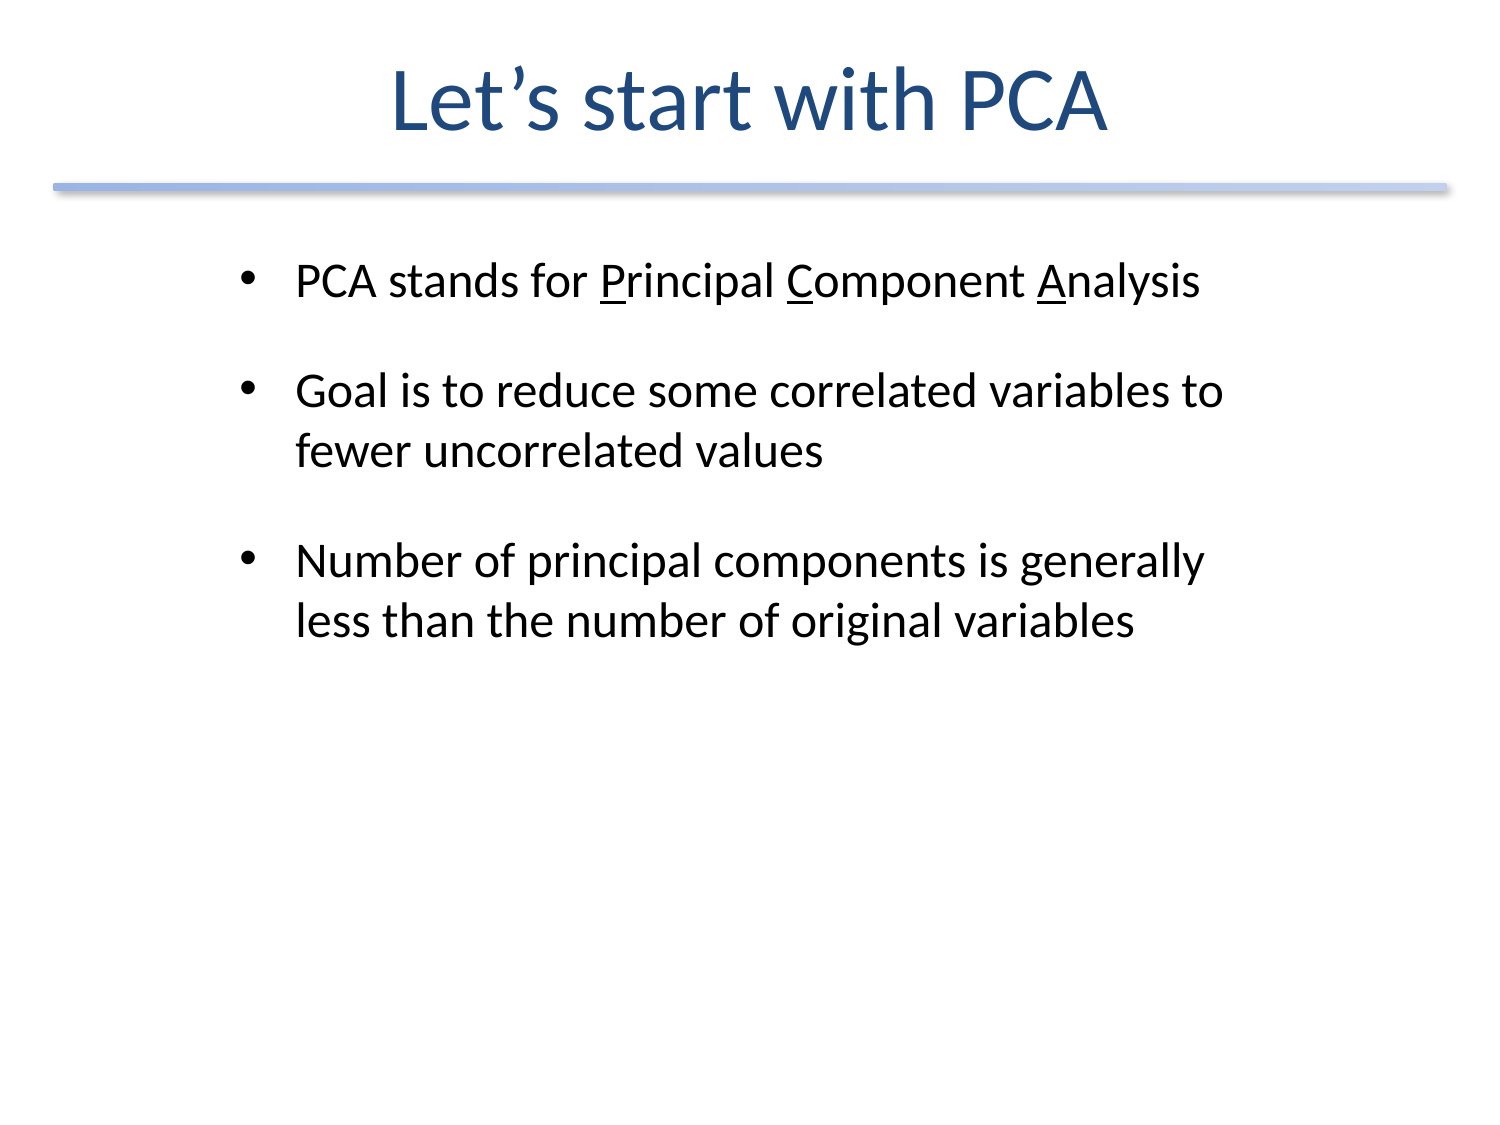

# Let’s start with PCA

PCA stands for Principal Component Analysis
Goal is to reduce some correlated variables to fewer uncorrelated values
Number of principal components is generally less than the number of original variables